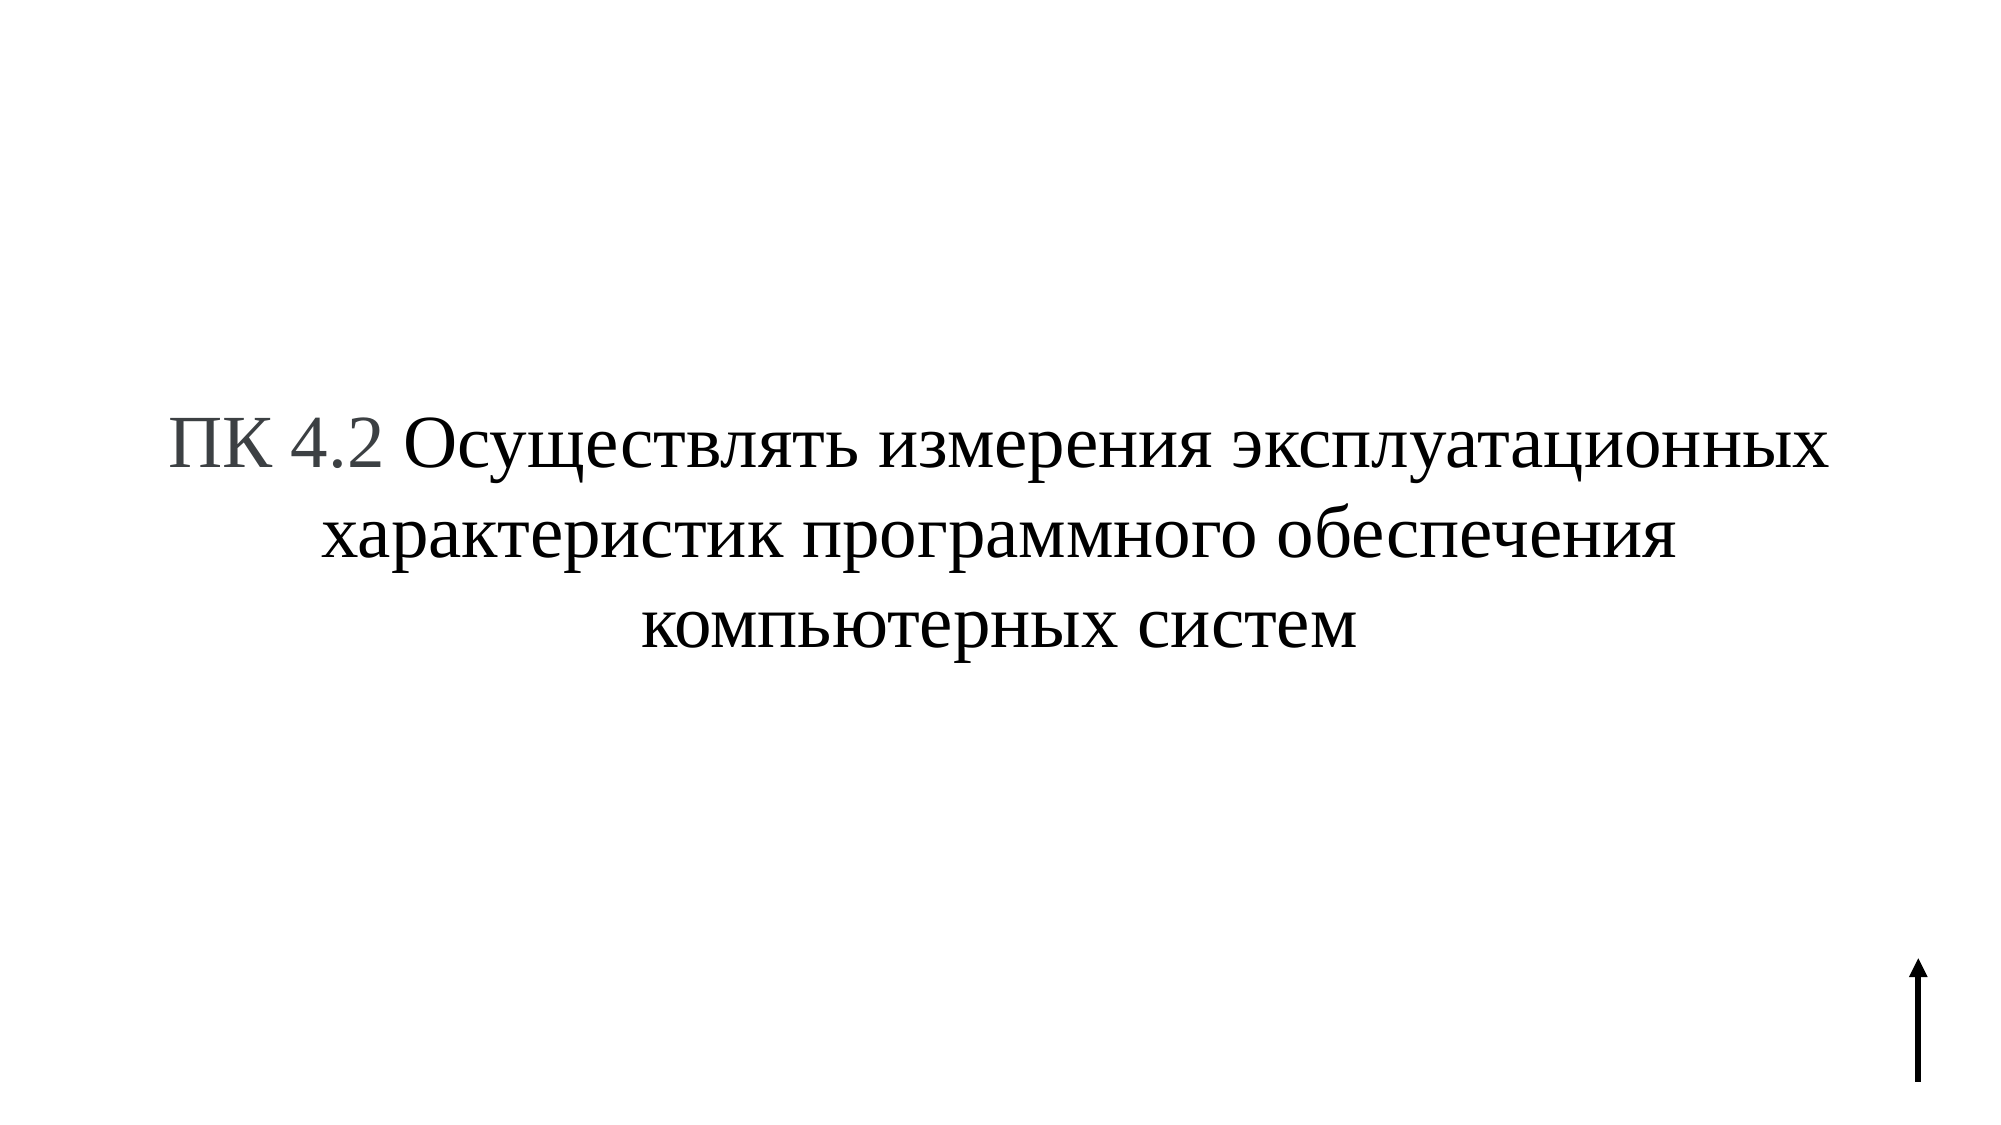

ПК 4.2 Осуществлять измерения эксплуатационных характеристик программного обеспечения компьютерных систем